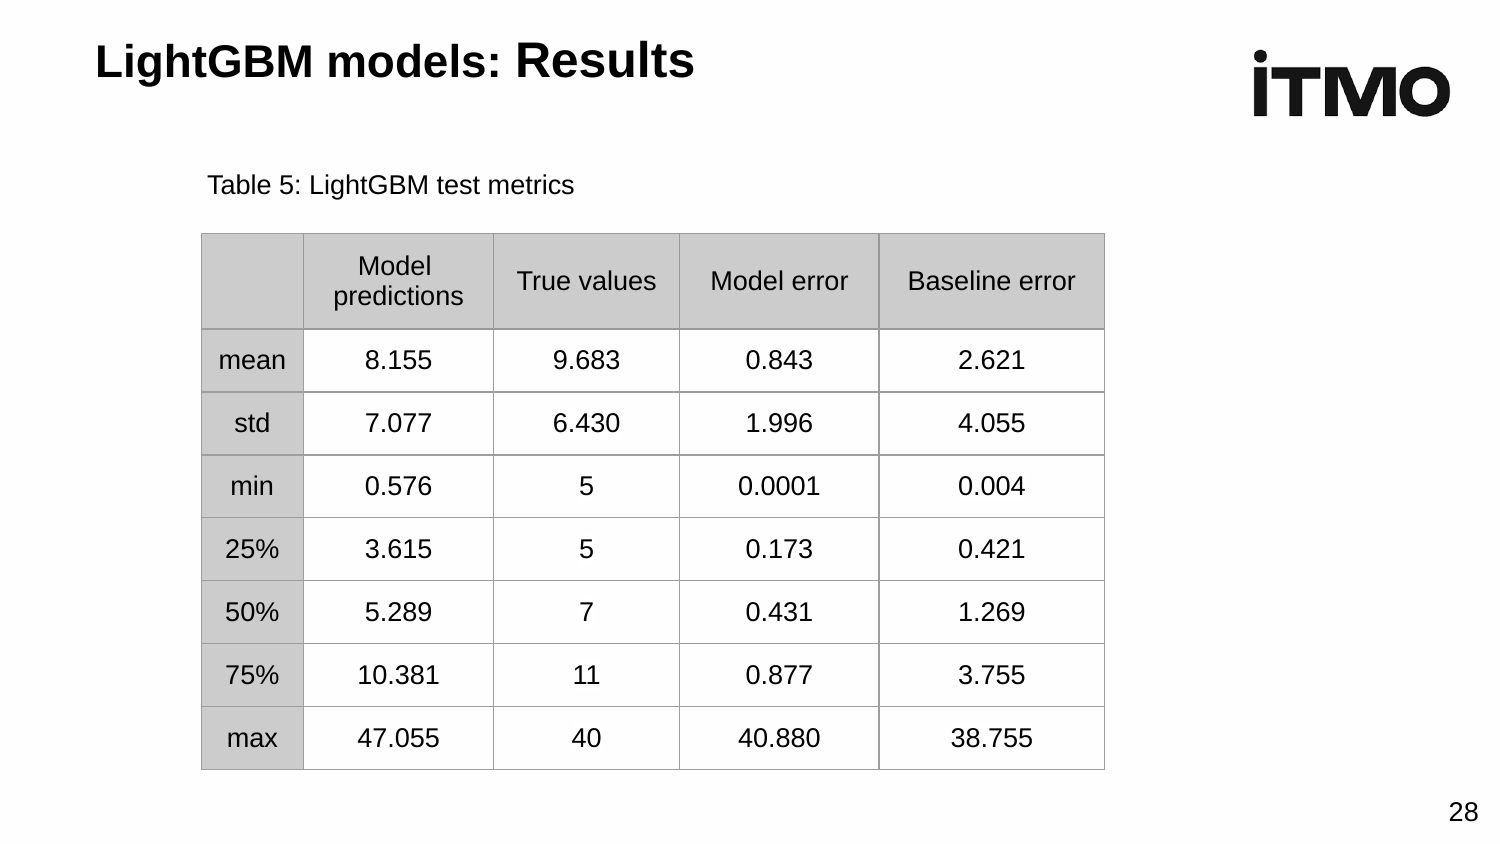

# LightGBM models: Results

Table 5: LightGBM test metrics
|  | Model predictions | True values | Model error | Baseline error |
| --- | --- | --- | --- | --- |
| mean | 8.155 | 9.683 | 0.843 | 2.621 |
| std | 7.077 | 6.430 | 1.996 | 4.055 |
| min | 0.576 | 5 | 0.0001 | 0.004 |
| 25% | 3.615 | 5 | 0.173 | 0.421 |
| 50% | 5.289 | 7 | 0.431 | 1.269 |
| 75% | 10.381 | 11 | 0.877 | 3.755 |
| max | 47.055 | 40 | 40.880 | 38.755 |
28